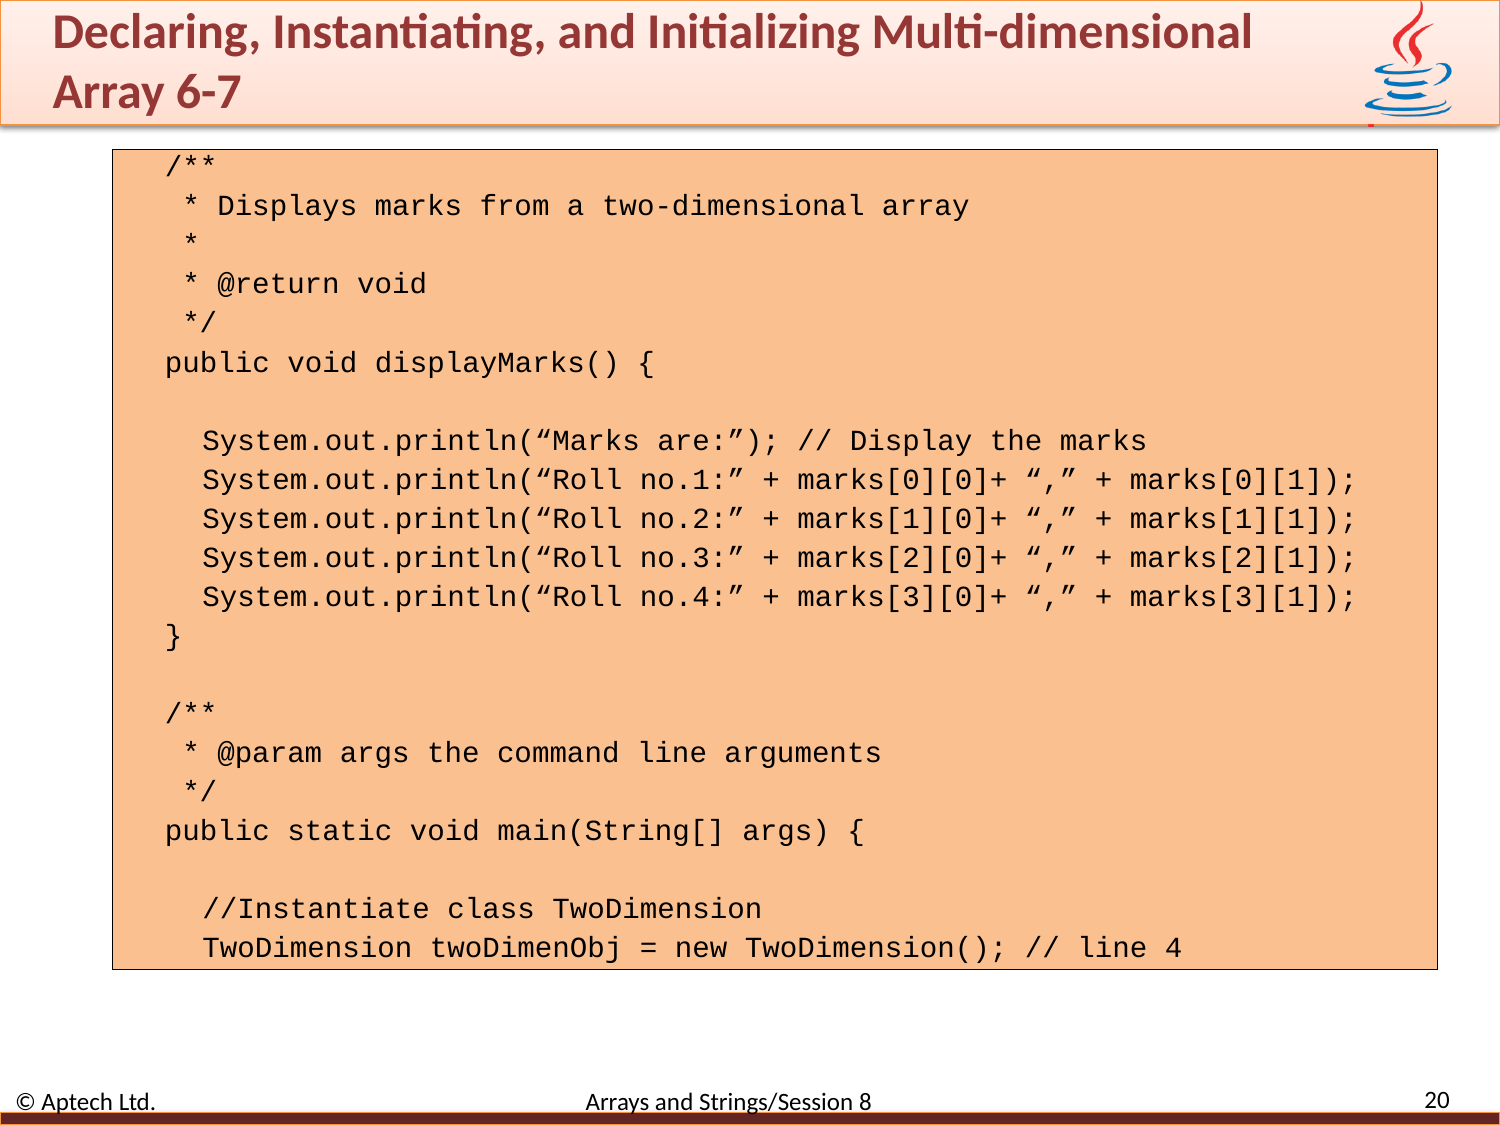

# Declaring, Instantiating, and Initializing Multi-dimensional Array 6-7
/**
 * Displays marks from a two-dimensional array
 *
 * @return void
 */
public void displayMarks() {

System.out.println(“Marks are:”); // Display the marks
System.out.println(“Roll no.1:” + marks[0][0]+ “,” + marks[0][1]);
System.out.println(“Roll no.2:” + marks[1][0]+ “,” + marks[1][1]);
System.out.println(“Roll no.3:” + marks[2][0]+ “,” + marks[2][1]);
System.out.println(“Roll no.4:” + marks[3][0]+ “,” + marks[3][1]);
}

/**
 * @param args the command line arguments
 */
public static void main(String[] args) {

//Instantiate class TwoDimension
TwoDimension twoDimenObj = new TwoDimension(); // line 4
20
© Aptech Ltd.                                                                           Arrays and Strings/Session 8